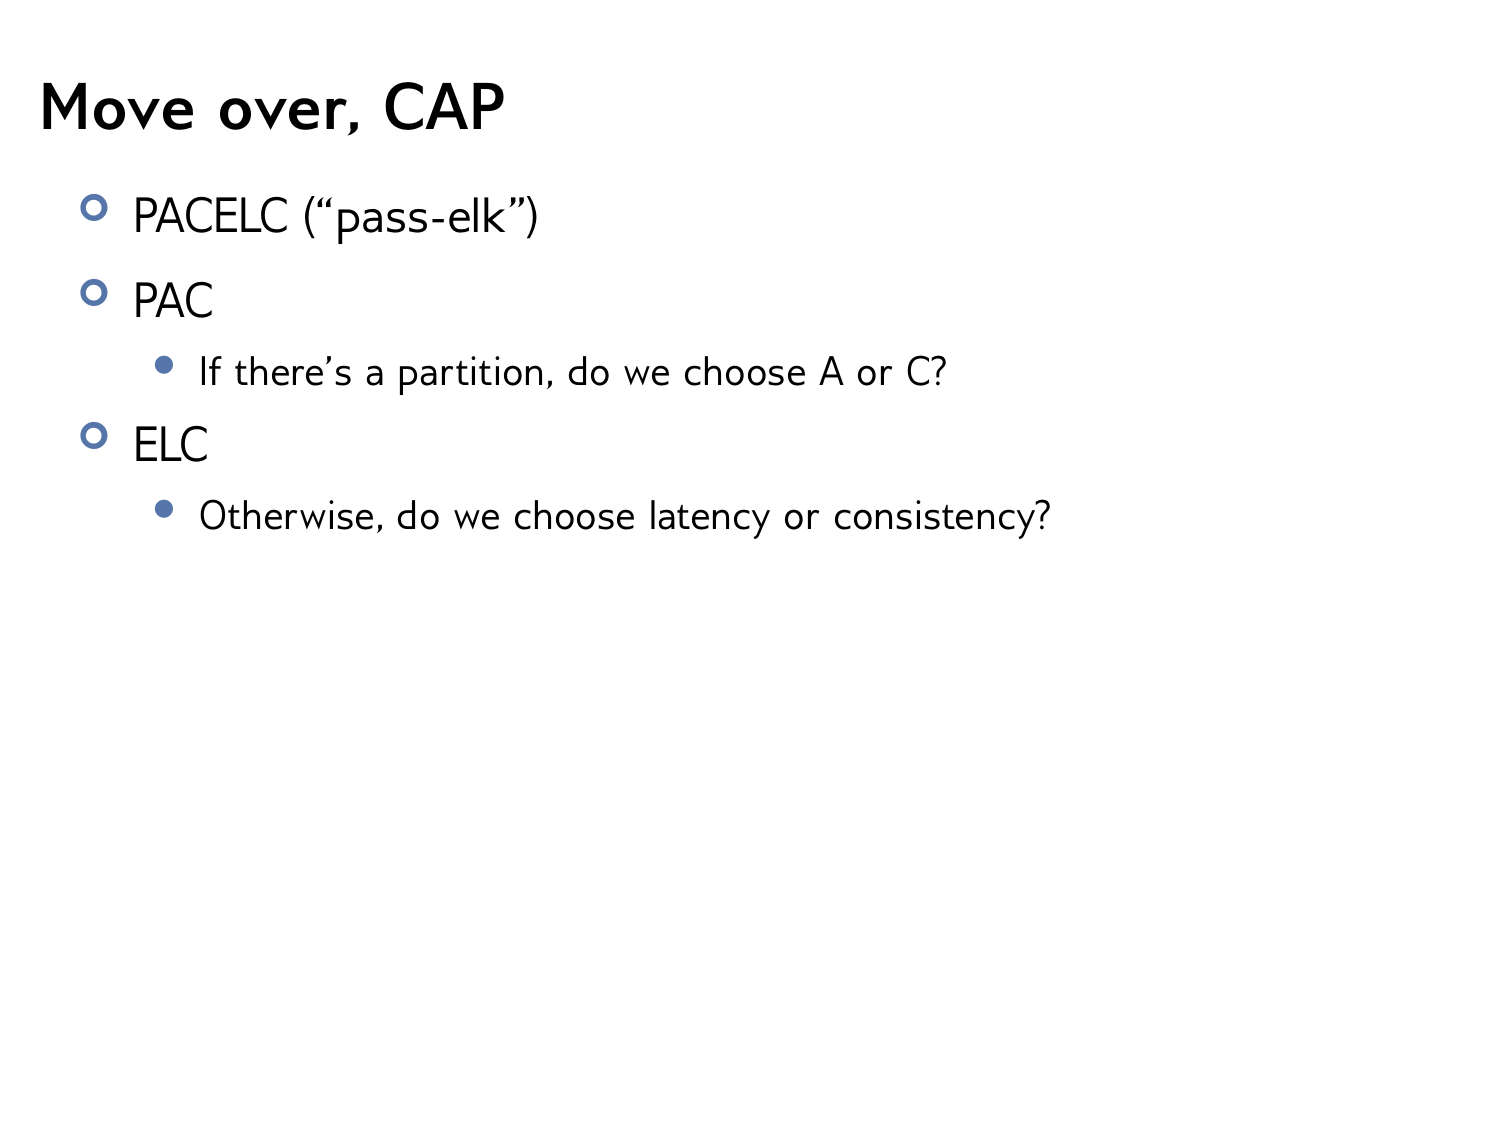

# Move over, CAP
PACELC (“pass-elk”)
PAC
If there’s a partition, do we choose A or C?
ELC
Otherwise, do we choose latency or consistency?